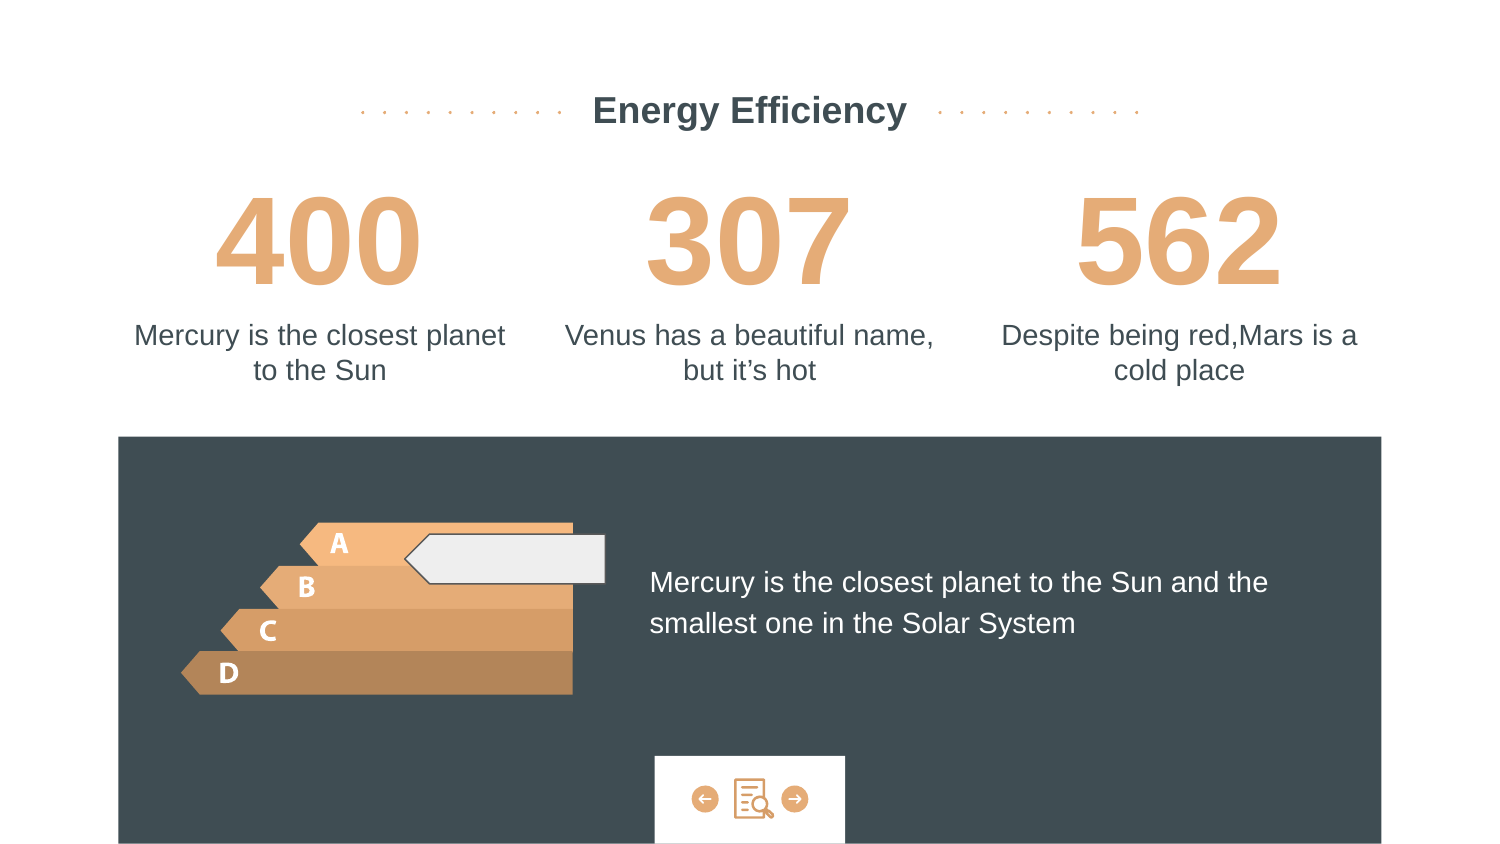

Energy Efficiency

# 400
307
562
Mercury is the closest planet to the Sun
Venus has a beautiful name, but it’s hot
Despite being red,Mars is a cold place

Mercury is the closest planet to the Sun and the smallest one in the Solar System